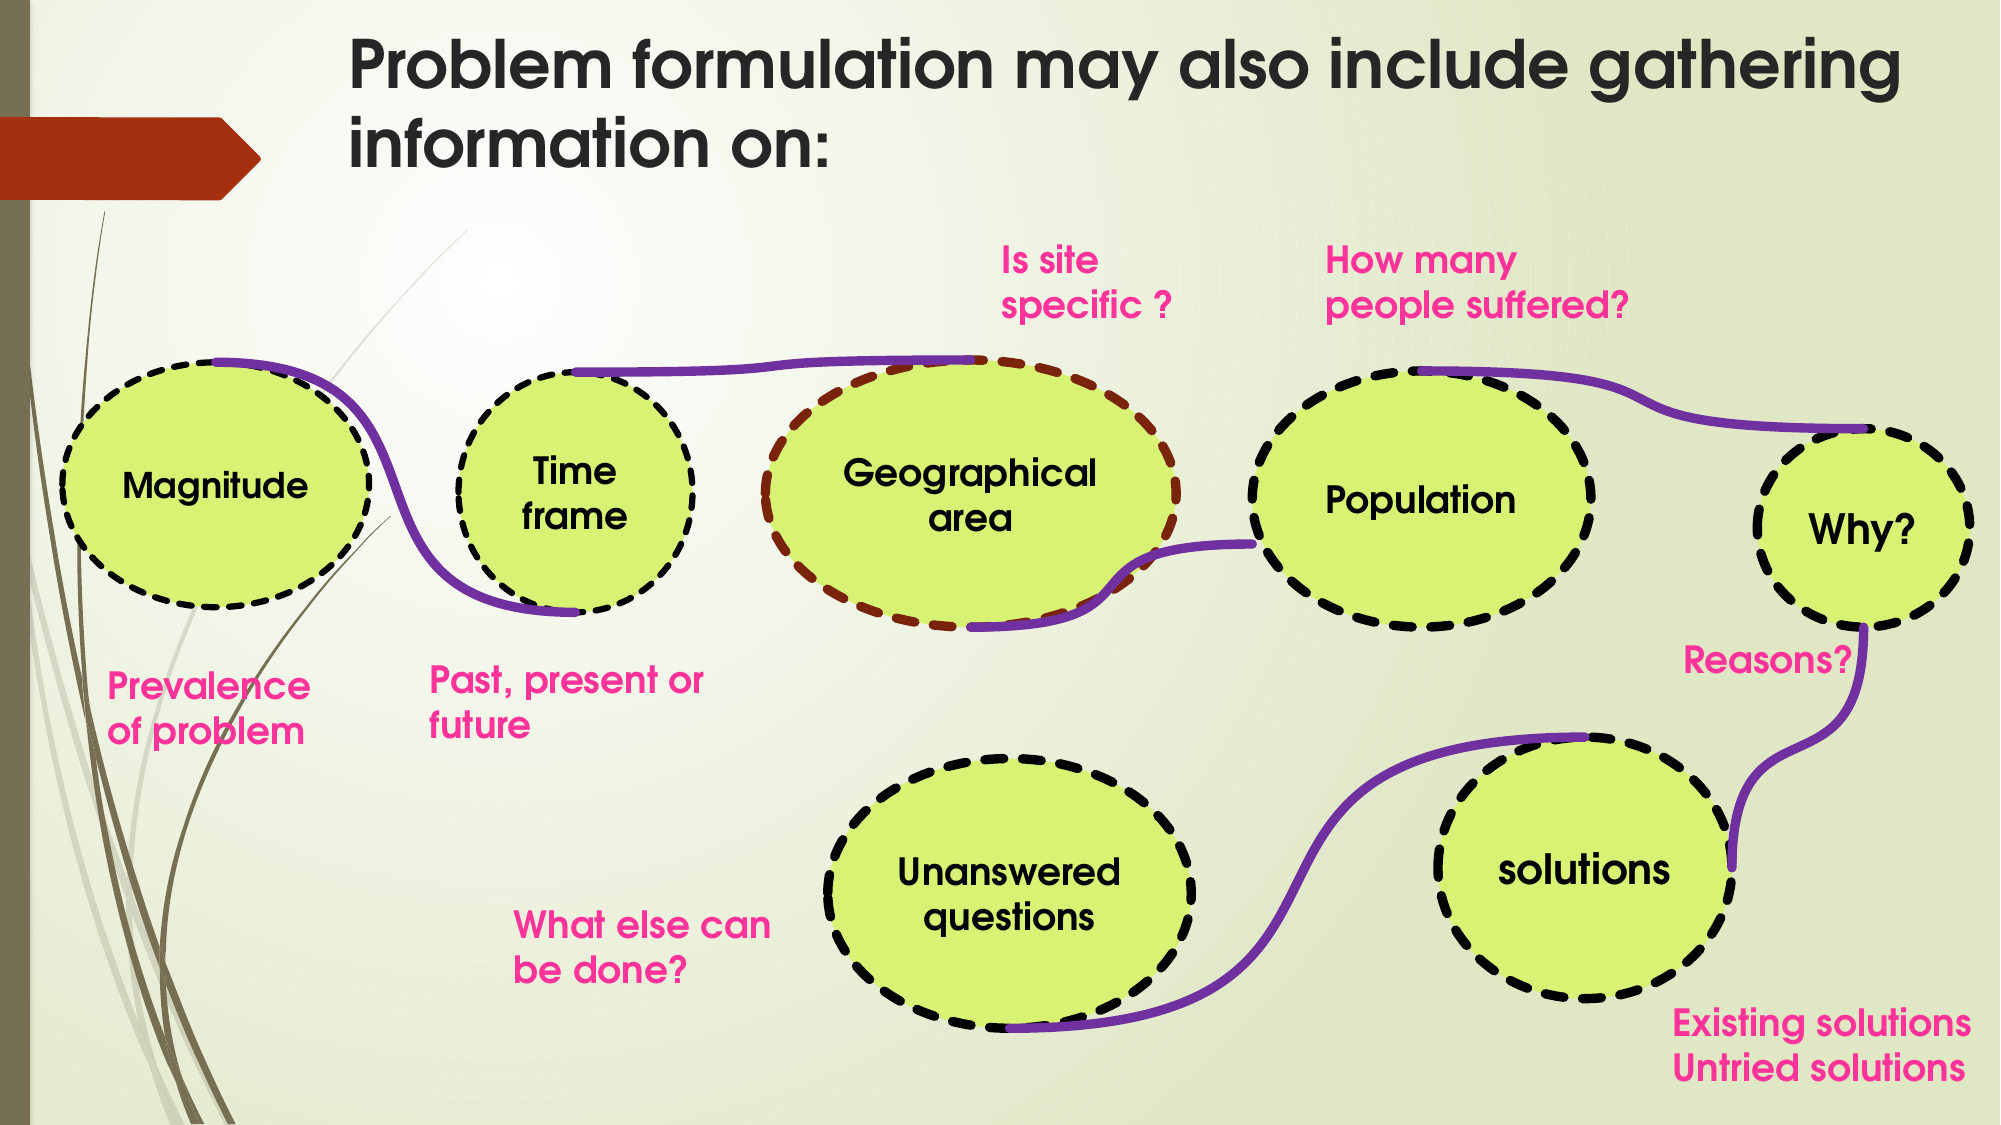

# Problem formulation may also include gathering information on:
How many people suffered?
Is site specific ?
Geographical area
Magnitude
Population
Time frame
Why?
solutions
Unanswered questions
Reasons?
Past, present or future
Prevalence of problem
What else can be done?
Existing solutions
Untried solutions